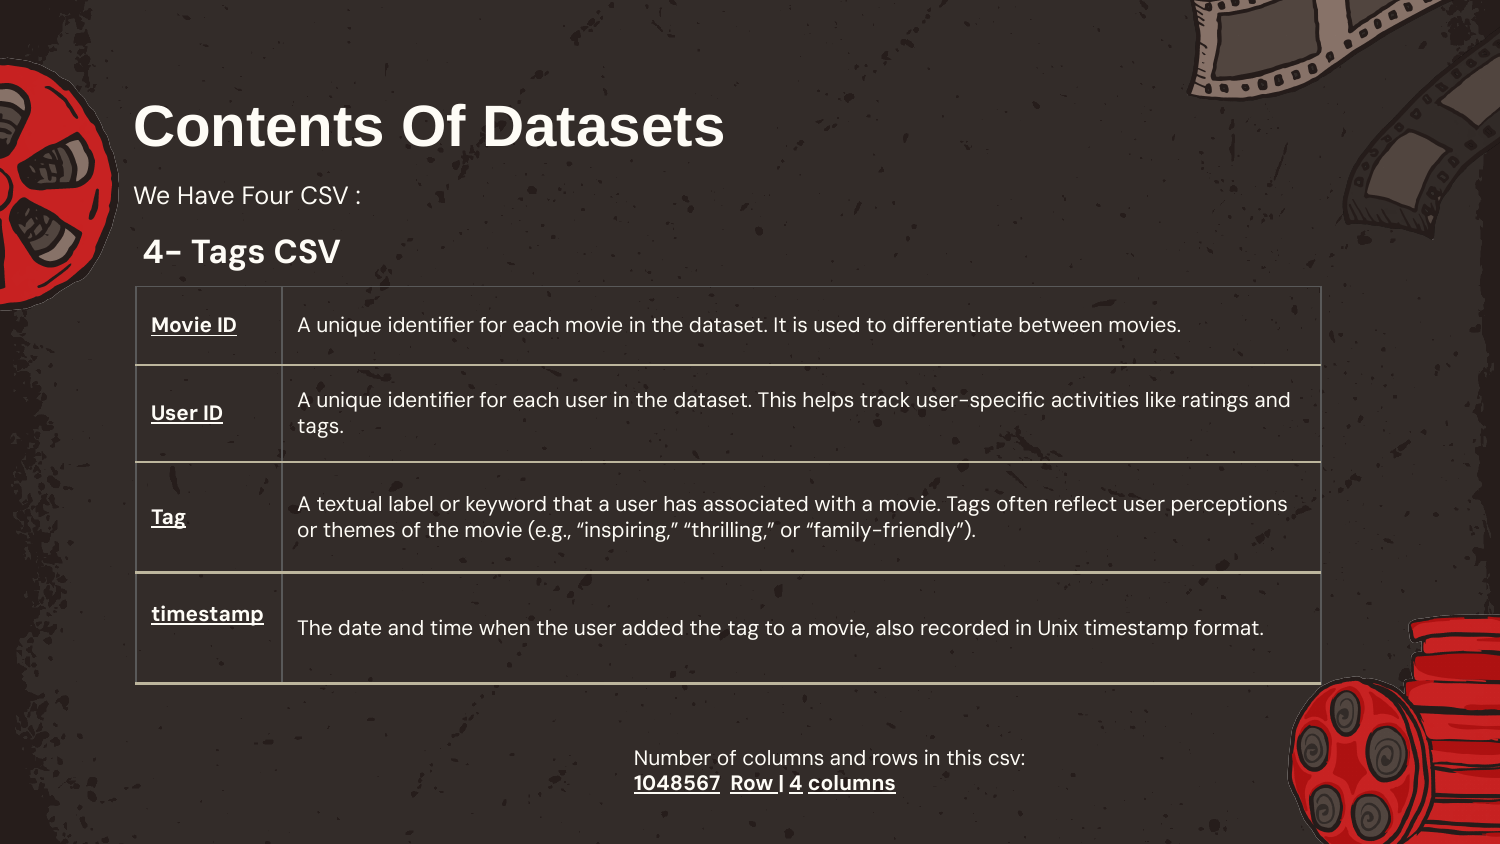

# Contents Of Datasets
We Have Four CSV :
4- Tags CSV
| Movie ID | A unique identifier for each movie in the dataset. It is used to differentiate between movies. |
| --- | --- |
| User ID | A unique identifier for each user in the dataset. This helps track user-specific activities like ratings and tags. |
| Tag | A textual label or keyword that a user has associated with a movie. Tags often reflect user perceptions or themes of the movie (e.g., “inspiring,” “thrilling,” or “family-friendly”). |
| timestamp | The date and time when the user added the tag to a movie, also recorded in Unix timestamp format. |
Number of columns and rows in this csv:
1048567  Row | 4 columns